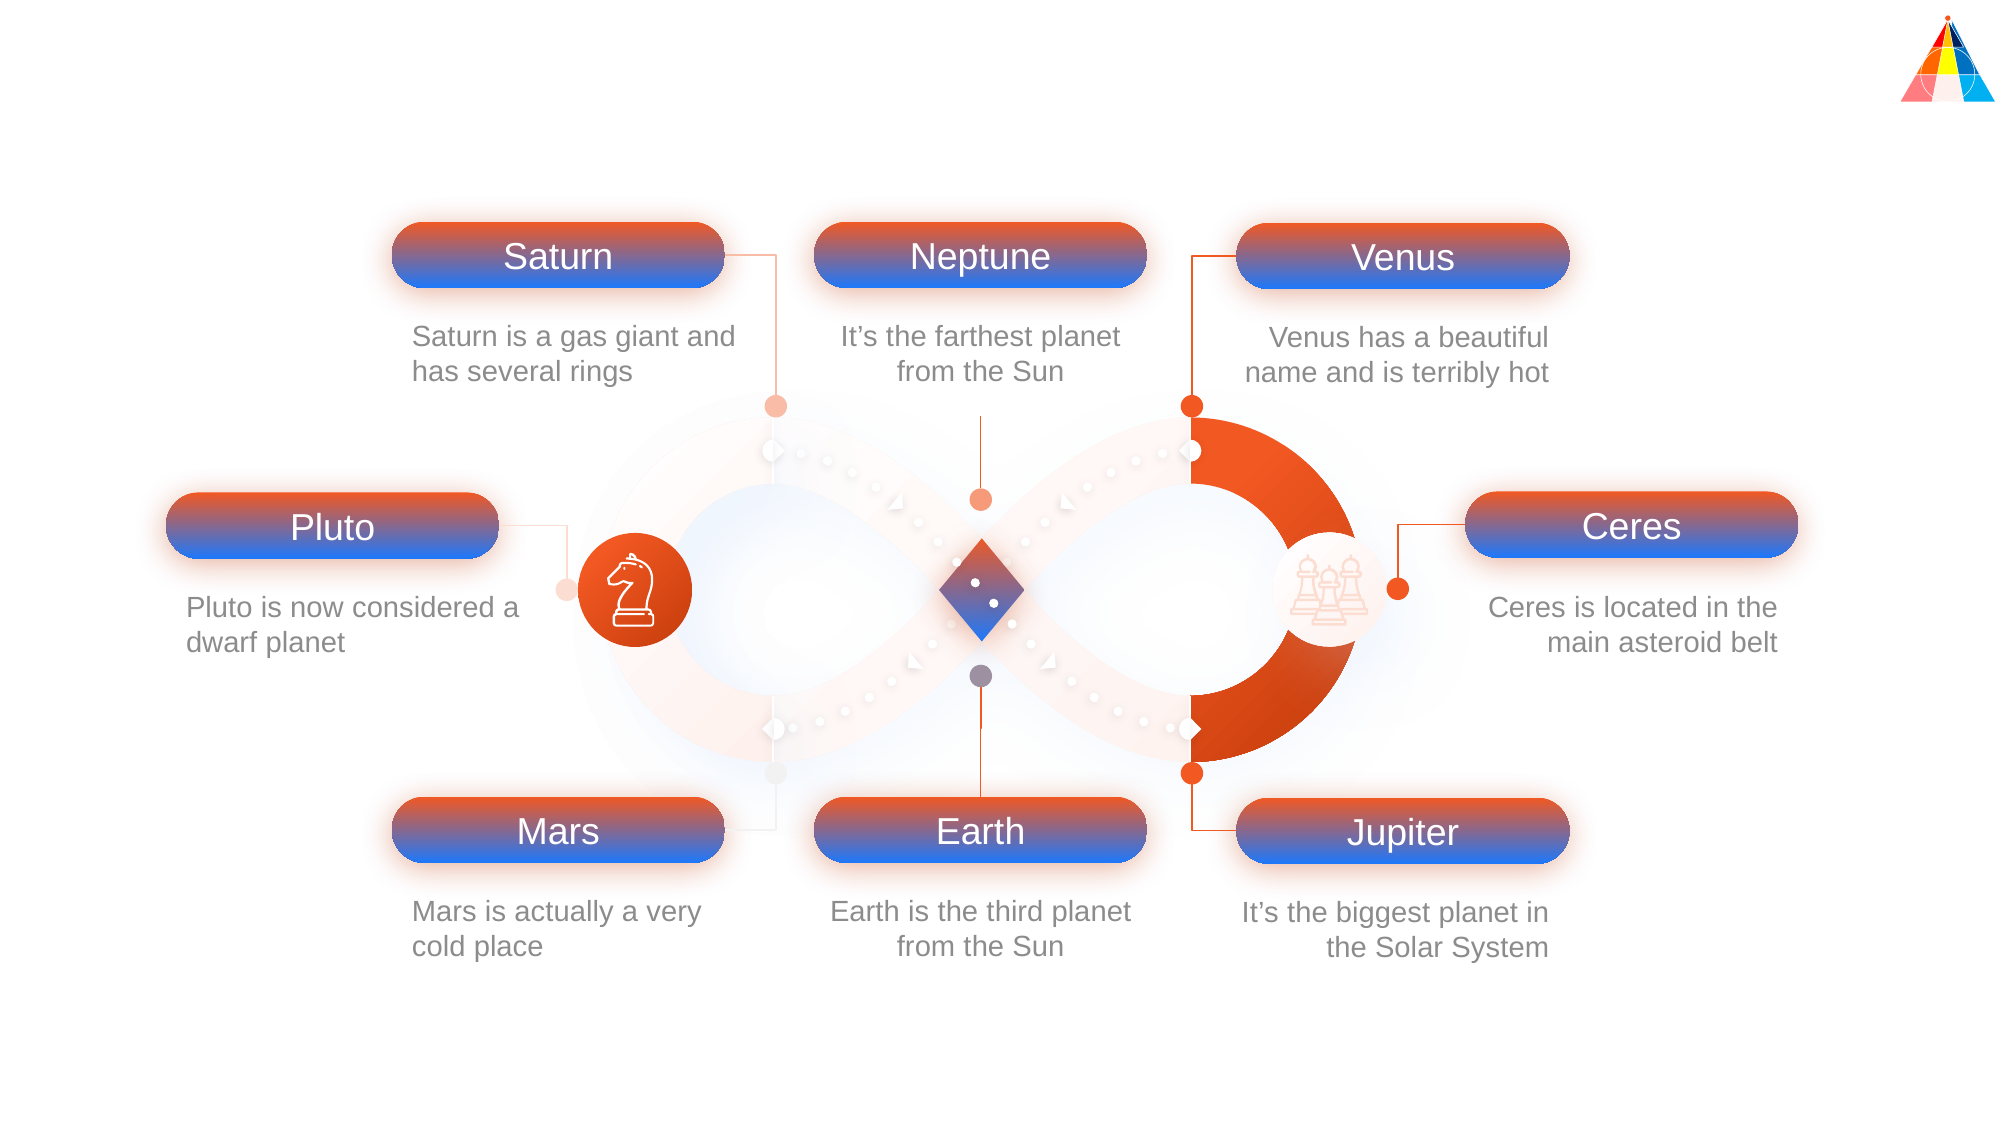

Saturn
Neptune
Venus
Saturn is a gas giant and has several rings
It’s the farthest planet from the Sun
Venus has a beautiful name and is terribly hot

Ceres

Pluto

Pluto is now considered a dwarf planet
Ceres is located in the main asteroid belt

Mars
Earth
Jupiter
Mars is actually a very cold place
Earth is the third planet from the Sun
It’s the biggest planet in the Solar System